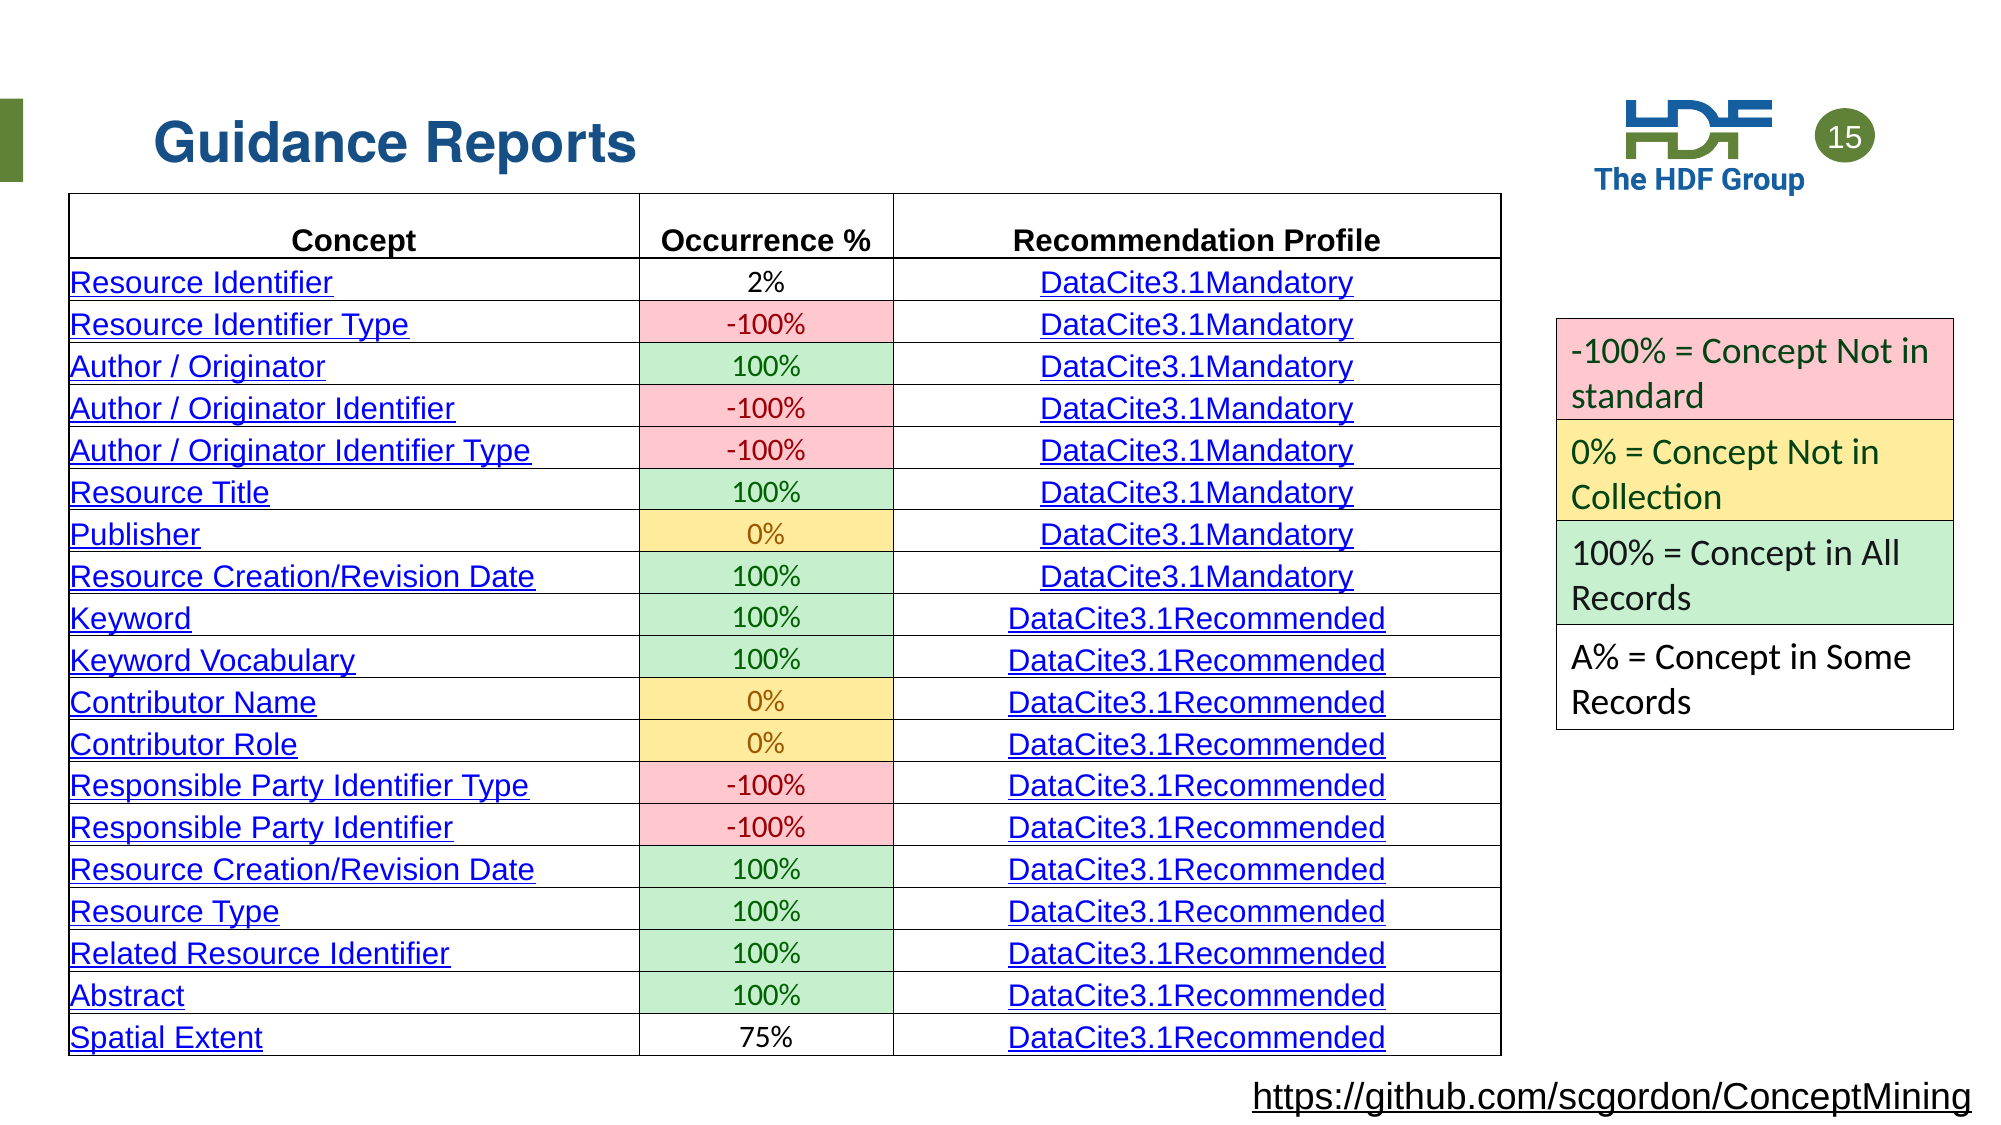

Guidance Reports
| Concept | Occurrence % | Recommendation Profile |
| --- | --- | --- |
| Resource Identifier | 2% | DataCite3.1Mandatory |
| Resource Identifier Type | -100% | DataCite3.1Mandatory |
| Author / Originator | 100% | DataCite3.1Mandatory |
| Author / Originator Identifier | -100% | DataCite3.1Mandatory |
| Author / Originator Identifier Type | -100% | DataCite3.1Mandatory |
| Resource Title | 100% | DataCite3.1Mandatory |
| Publisher | 0% | DataCite3.1Mandatory |
| Resource Creation/Revision Date | 100% | DataCite3.1Mandatory |
| Keyword | 100% | DataCite3.1Recommended |
| Keyword Vocabulary | 100% | DataCite3.1Recommended |
| Contributor Name | 0% | DataCite3.1Recommended |
| Contributor Role | 0% | DataCite3.1Recommended |
| Responsible Party Identifier Type | -100% | DataCite3.1Recommended |
| Responsible Party Identifier | -100% | DataCite3.1Recommended |
| Resource Creation/Revision Date | 100% | DataCite3.1Recommended |
| Resource Type | 100% | DataCite3.1Recommended |
| Related Resource Identifier | 100% | DataCite3.1Recommended |
| Abstract | 100% | DataCite3.1Recommended |
| Spatial Extent | 75% | DataCite3.1Recommended |
-100% = Concept Not in standard
0% = Concept Not in Collection
100% = Concept in All Records
A% = Concept in Some Records
https://github.com/scgordon/ConceptMining